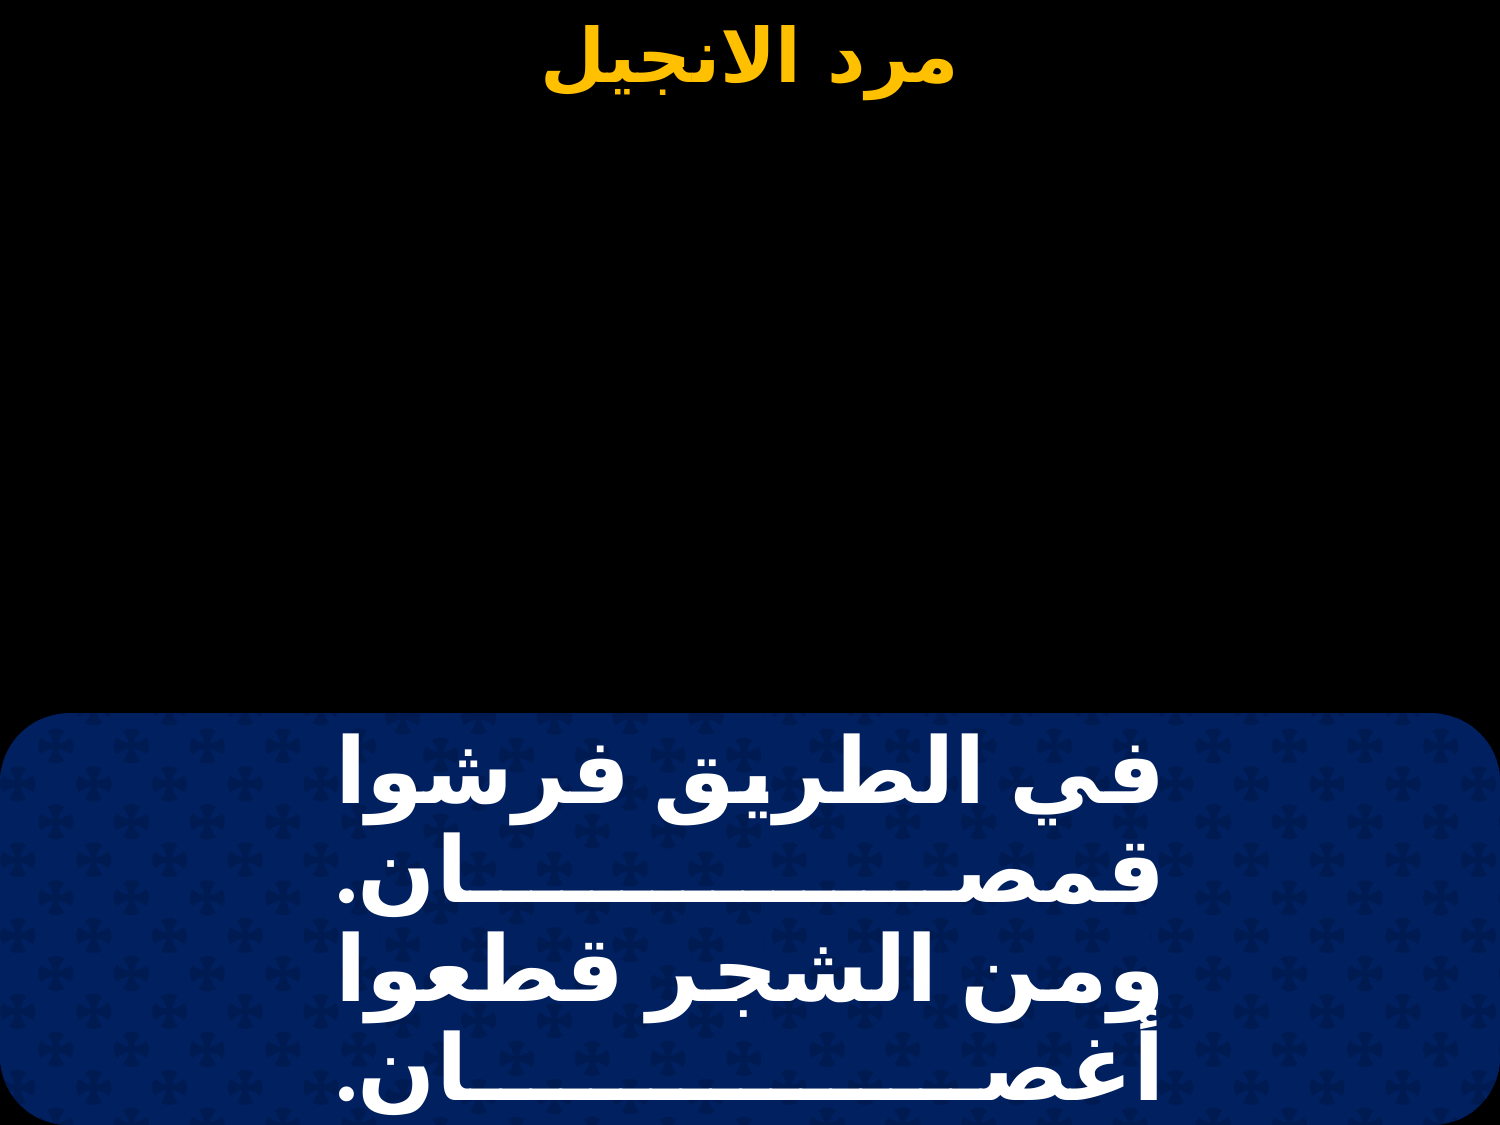

# مرد الانجيل الثالث الشعانين
في الطريق فرشوا قمصان.
ومن الشجر قطعوا أغصان.
وهم يصيحون بالألحان.
أوصنا إبشيري إن داﭭيد.